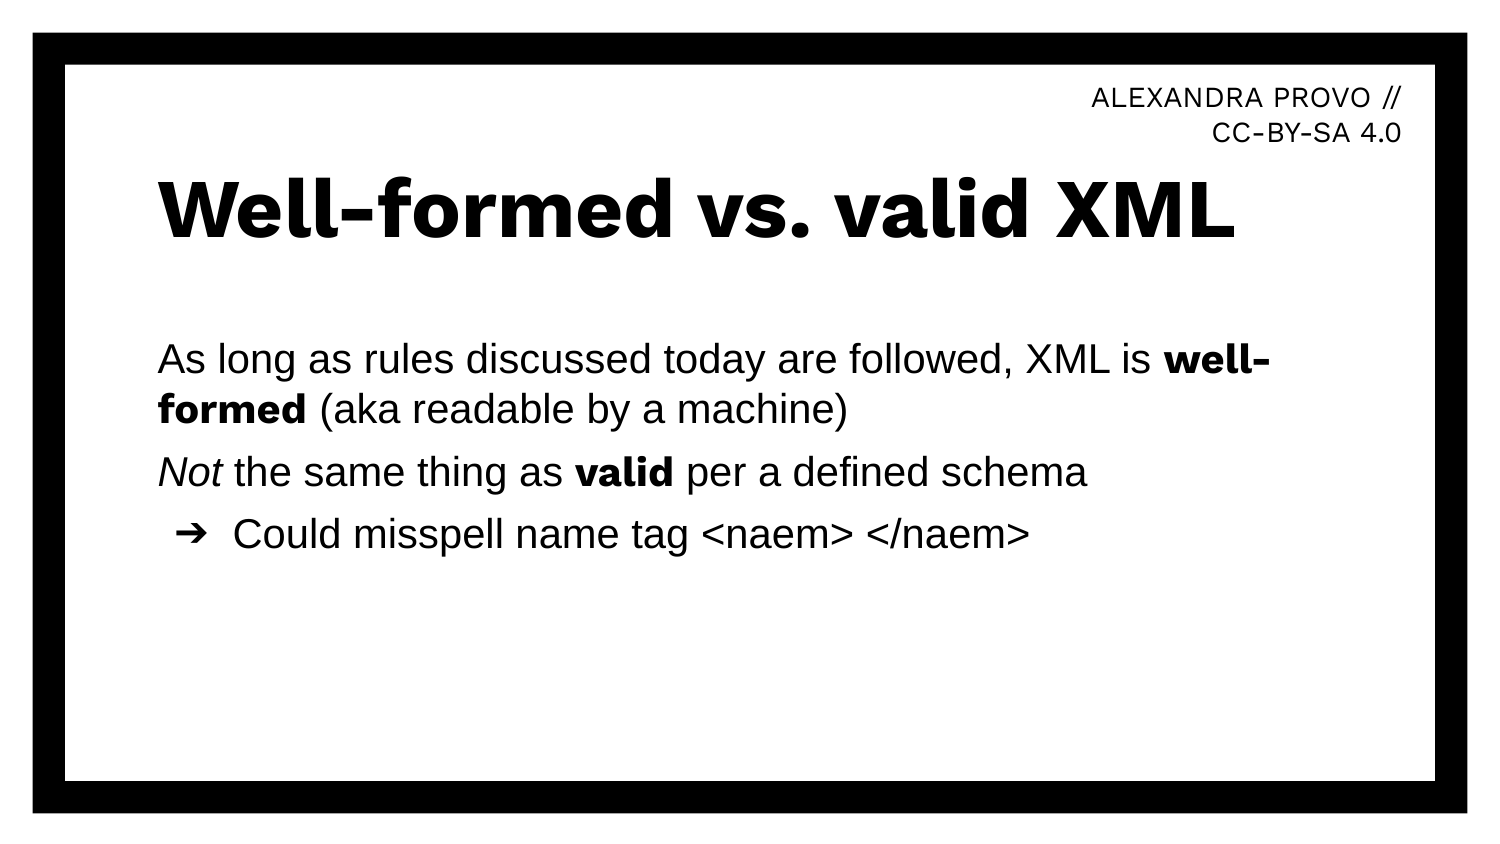

# Well-formed vs. valid XML
As long as rules discussed today are followed, XML is well-formed (aka readable by a machine)
Not the same thing as valid per a defined schema
Could misspell name tag <naem> </naem>